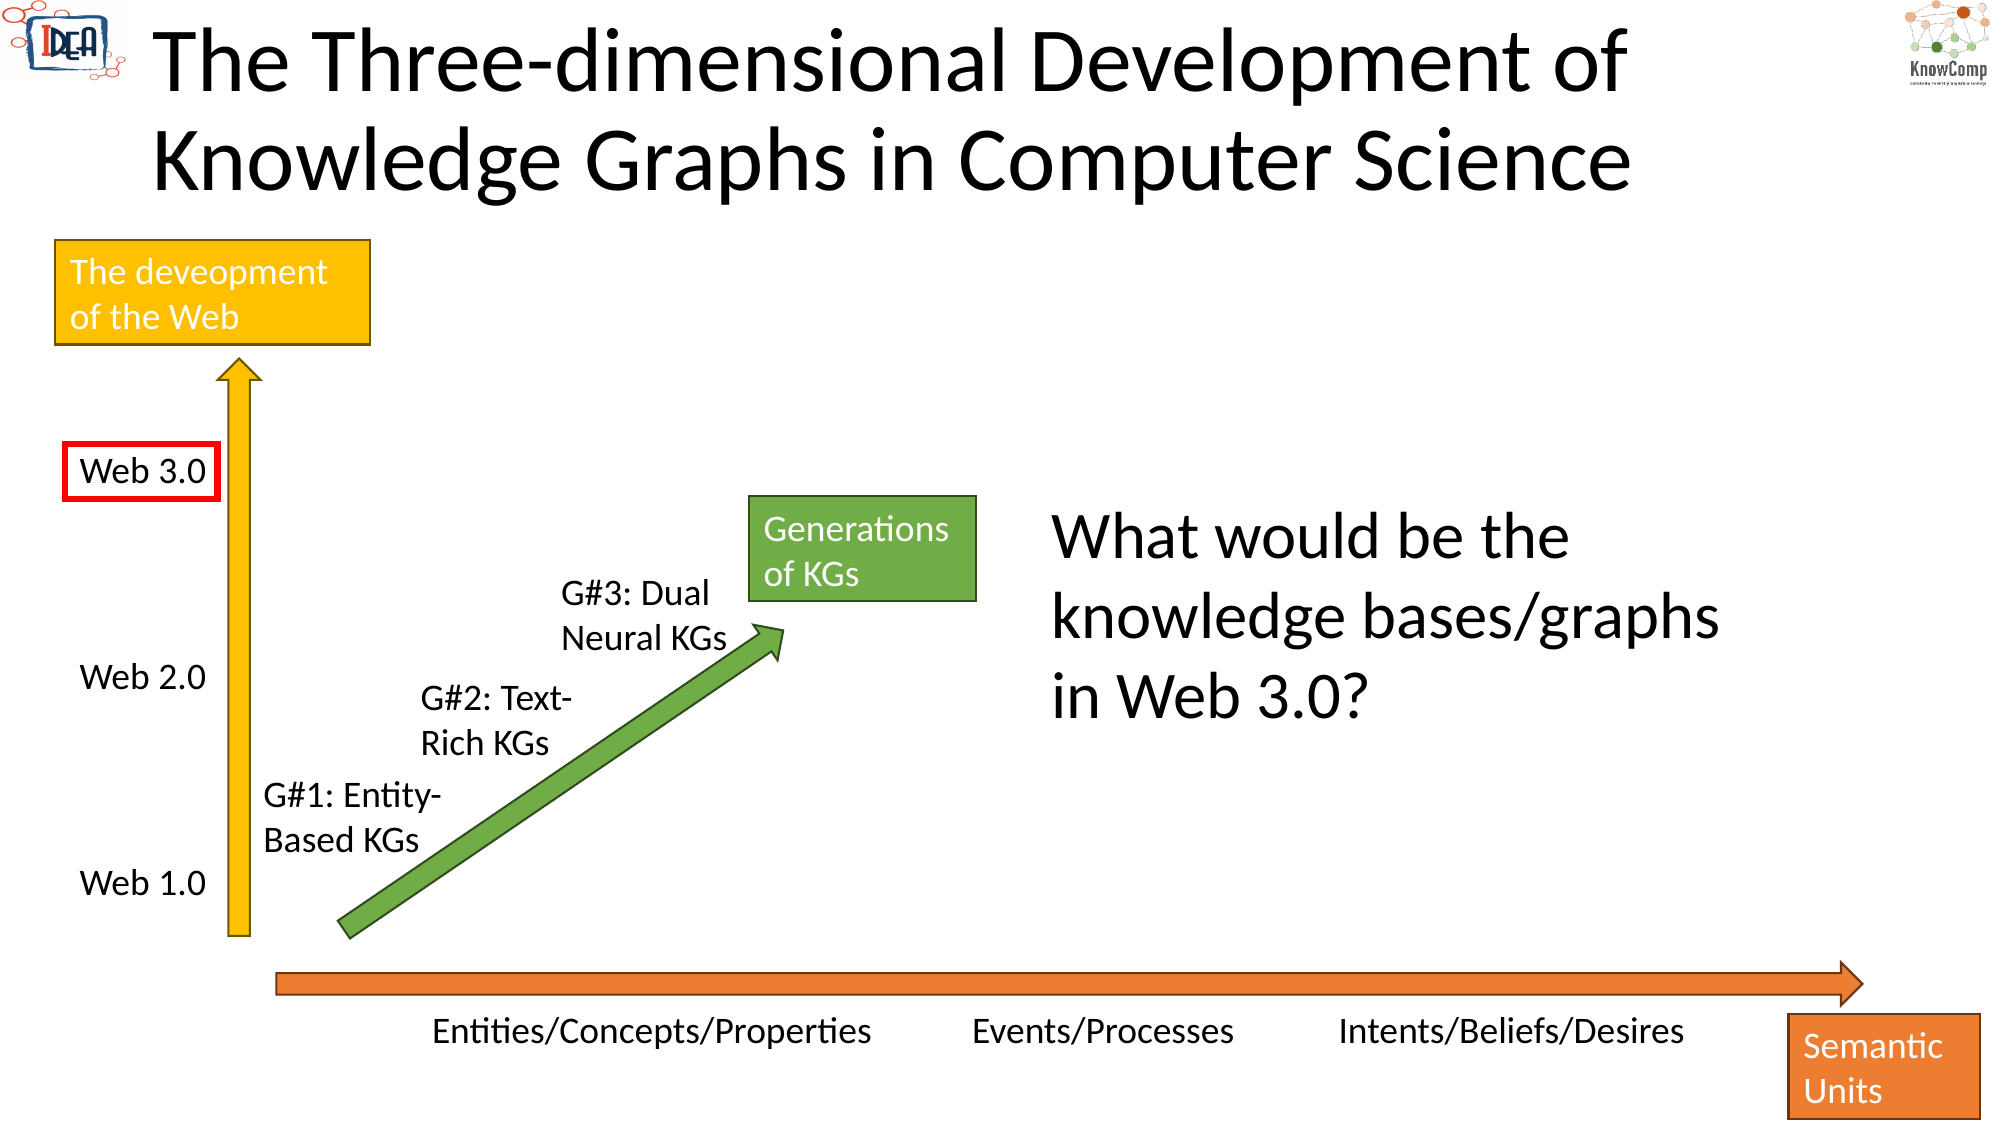

# The Three-dimensional Development of Knowledge Graphs in Computer Science
The deveopment of the Web
Web 3.0

What would be the knowledge bases/graphs in Web 3.0?
Generations of KGs
G#3: Dual Neural KGs

Web 2.0
G#2: Text-Rich KGs

G#1: Entity-Based KGs
Web 1.0

Entities/Concepts/Properties
Events/Processes
Intents/Beliefs/Desires
Semantic Units
18